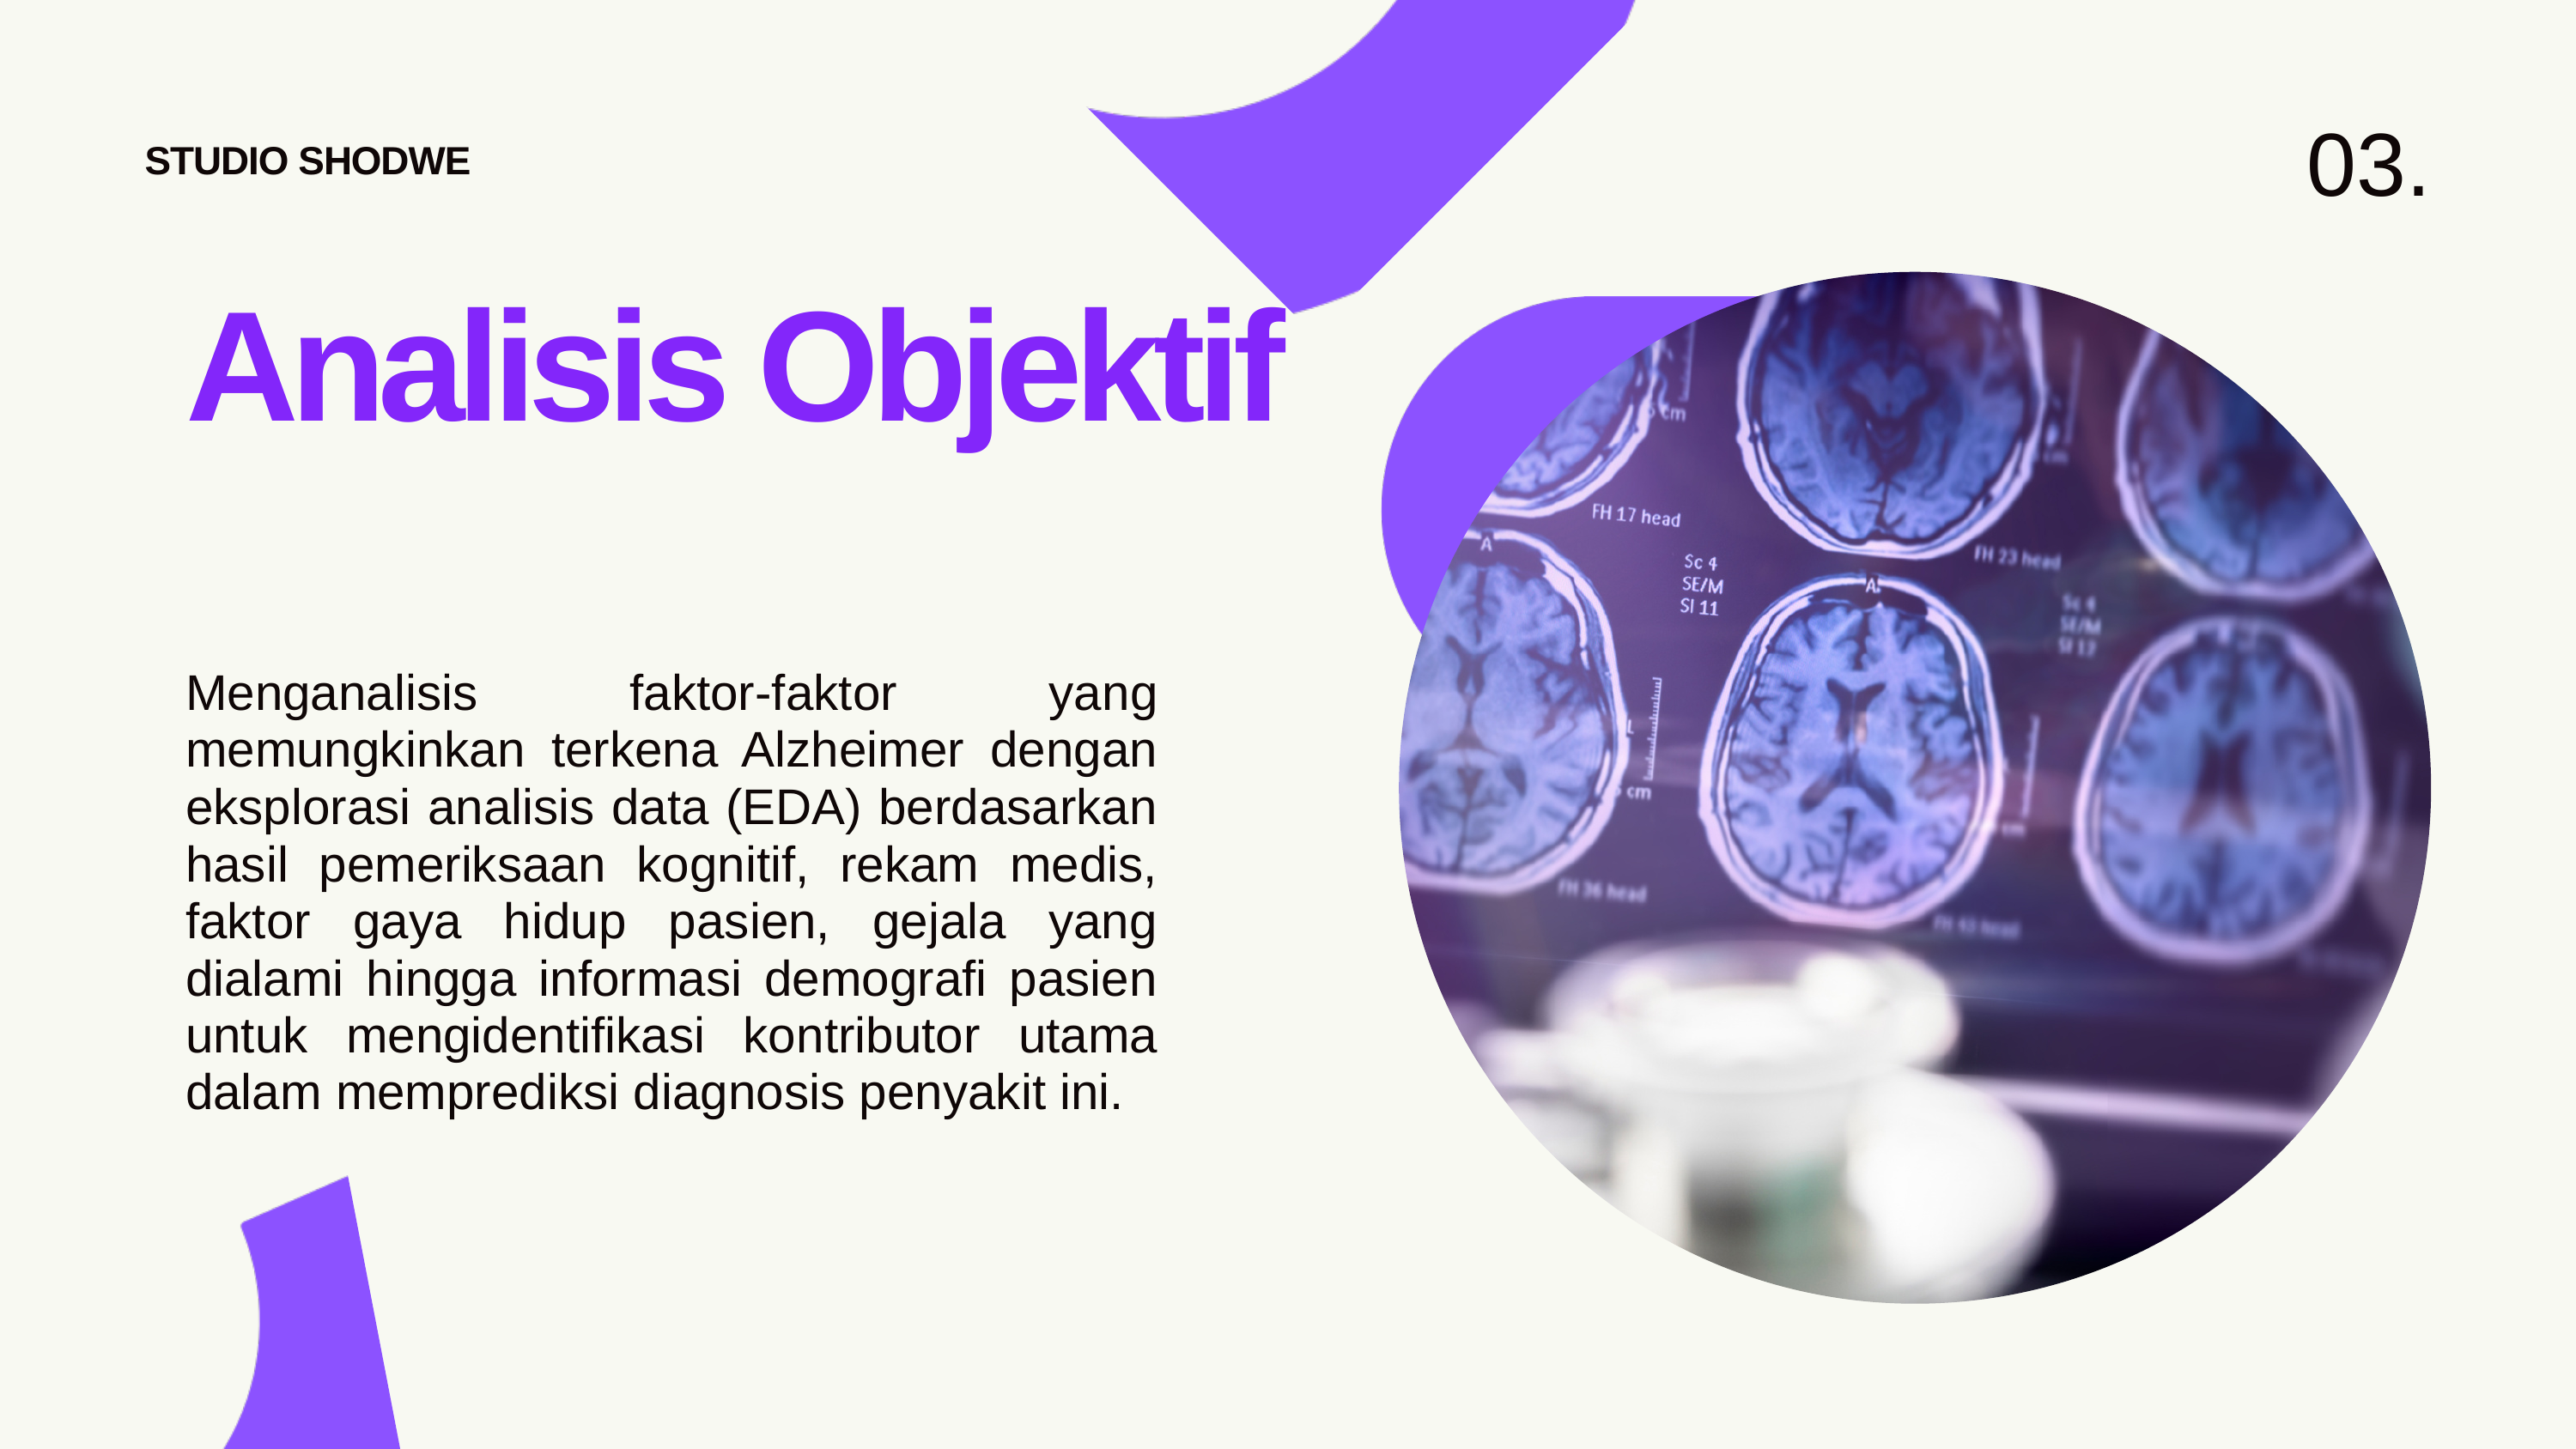

03.
STUDIO SHODWE

Analisis Objektif

Menganalisis faktor-faktor yang memungkinkan terkena Alzheimer dengan eksplorasi analisis data (EDA) berdasarkan hasil pemeriksaan kognitif, rekam medis, faktor gaya hidup pasien, gejala yang dialami hingga informasi demografi pasien untuk mengidentifikasi kontributor utama dalam memprediksi diagnosis penyakit ini.